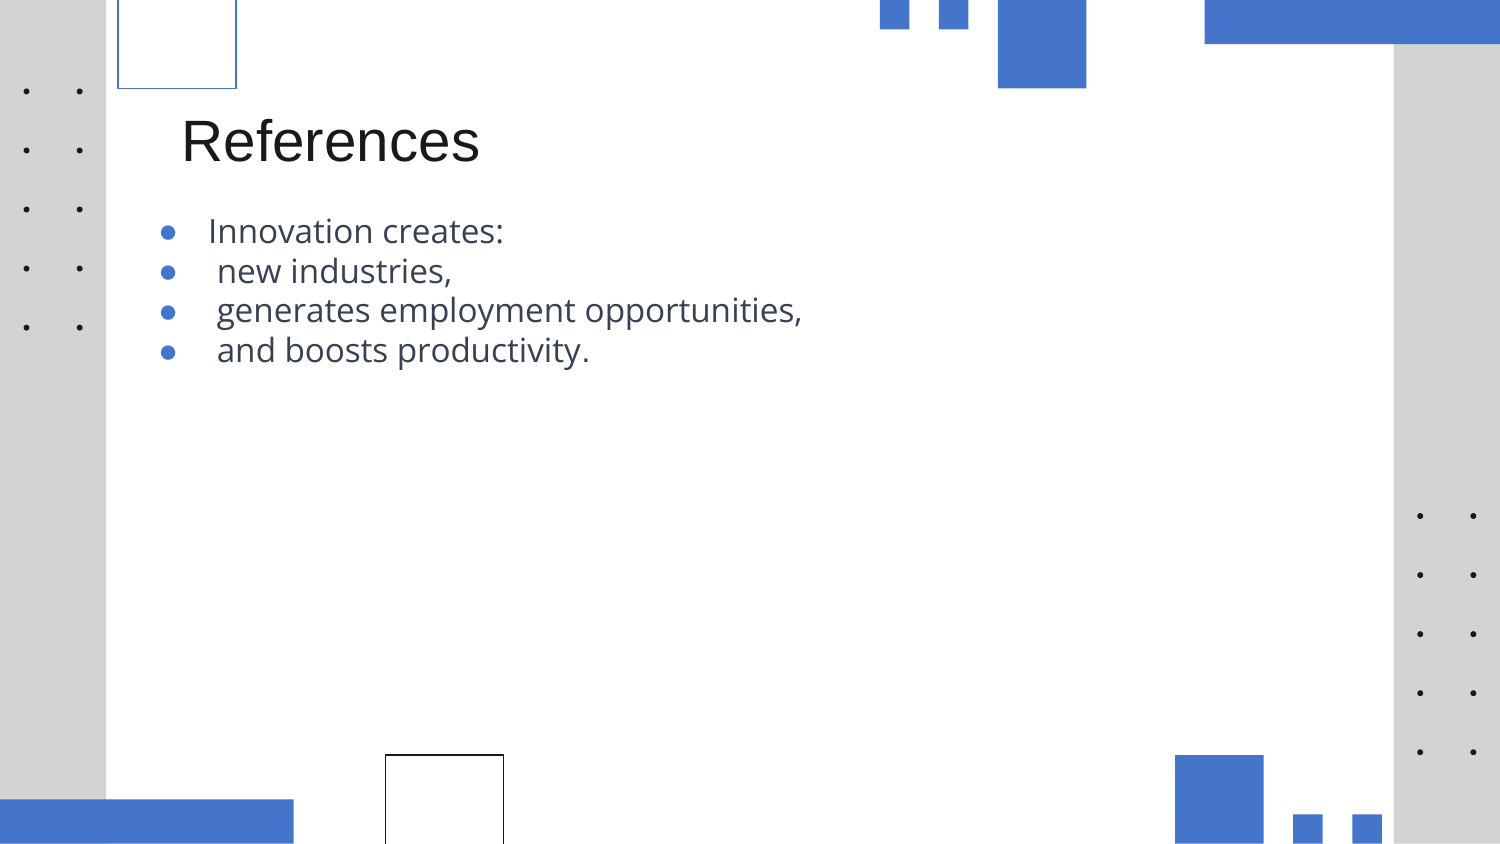

# References
Innovation creates:
 new industries,
 generates employment opportunities,
 and boosts productivity.